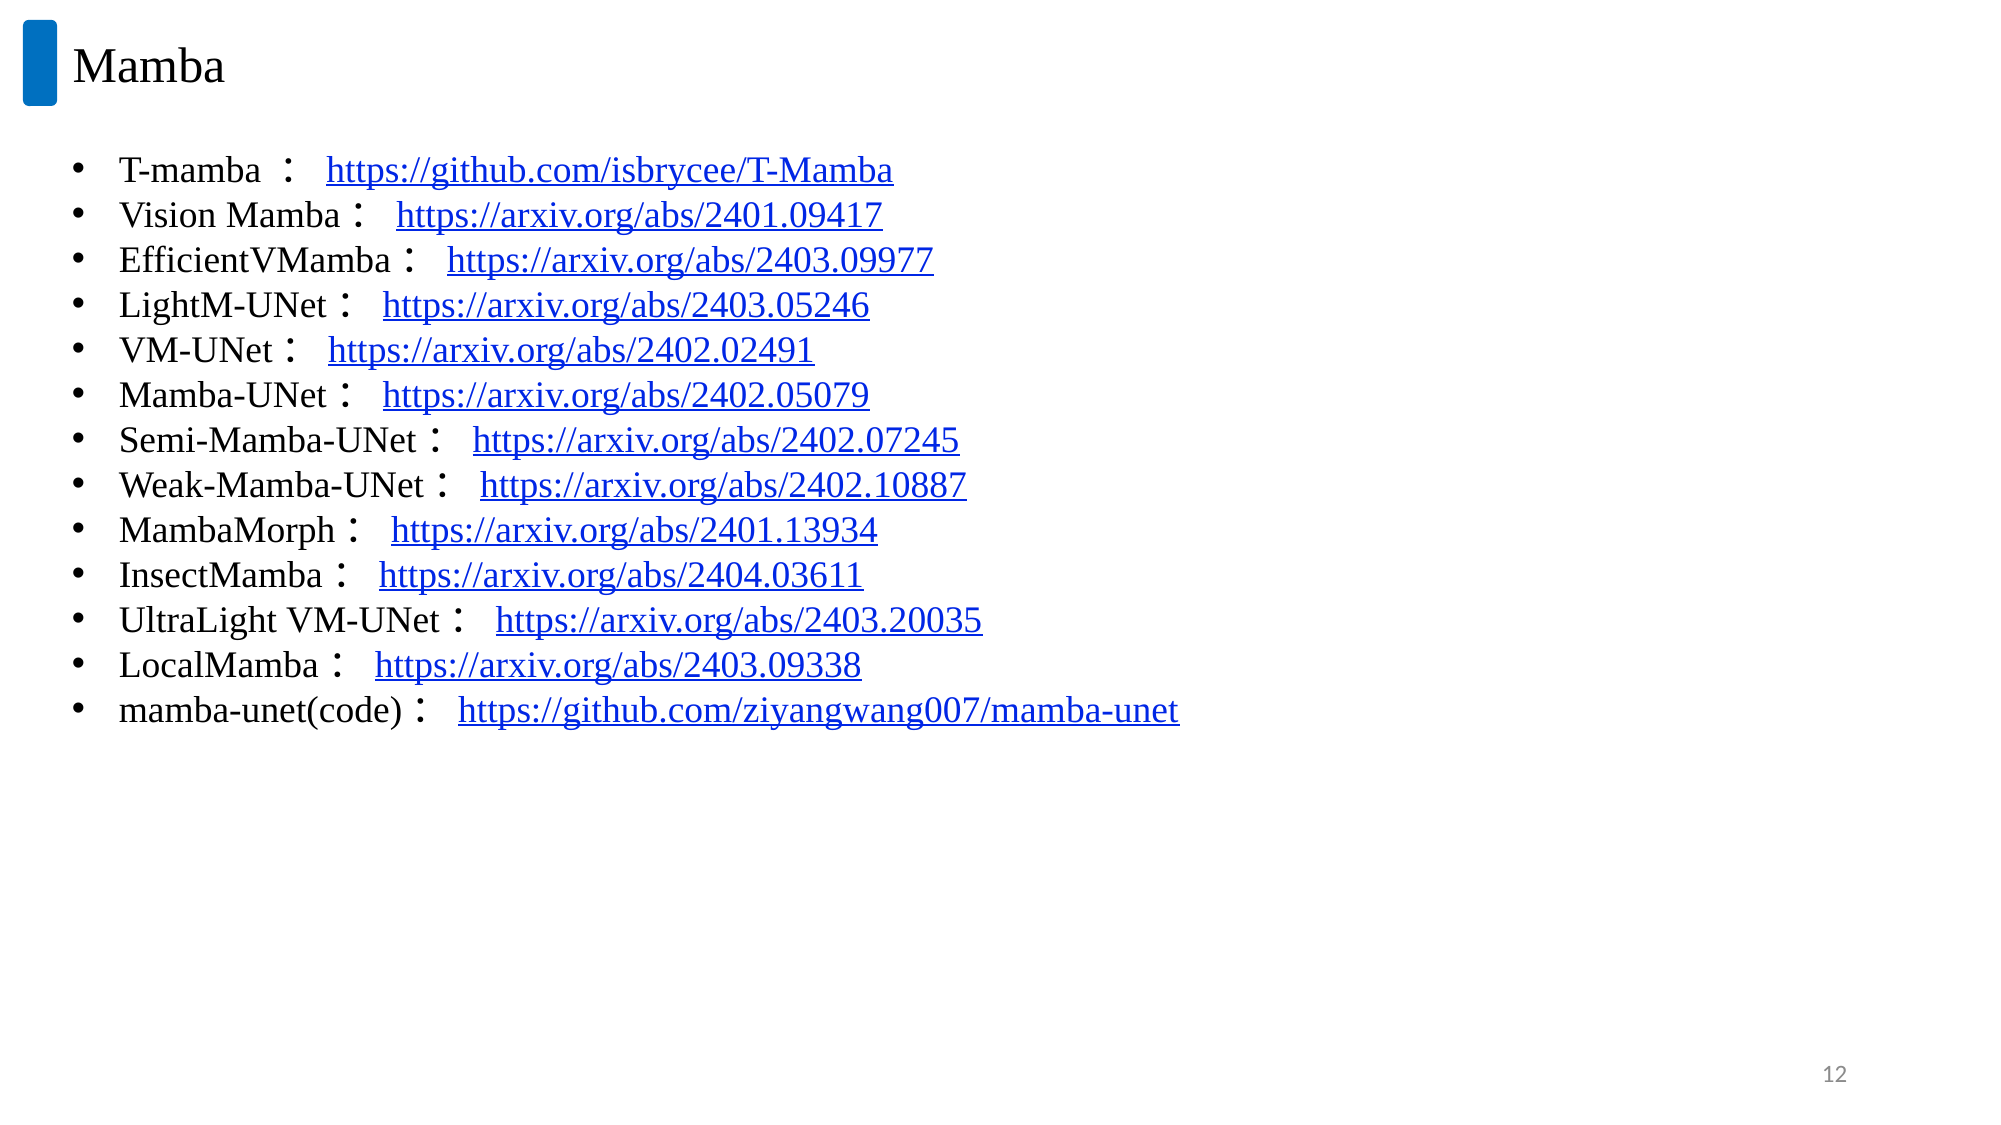

Mamba
T-mamba ：https://github.com/isbrycee/T-Mamba
Vision Mamba：https://arxiv.org/abs/2401.09417
EfficientVMamba：https://arxiv.org/abs/2403.09977
LightM-UNet：https://arxiv.org/abs/2403.05246
VM-UNet：https://arxiv.org/abs/2402.02491
Mamba-UNet：https://arxiv.org/abs/2402.05079
Semi-Mamba-UNet：https://arxiv.org/abs/2402.07245
Weak-Mamba-UNet：https://arxiv.org/abs/2402.10887
MambaMorph：https://arxiv.org/abs/2401.13934
InsectMamba：https://arxiv.org/abs/2404.03611
UltraLight VM-UNet：https://arxiv.org/abs/2403.20035
LocalMamba：https://arxiv.org/abs/2403.09338
mamba-unet(code)：https://github.com/ziyangwang007/mamba-unet
12